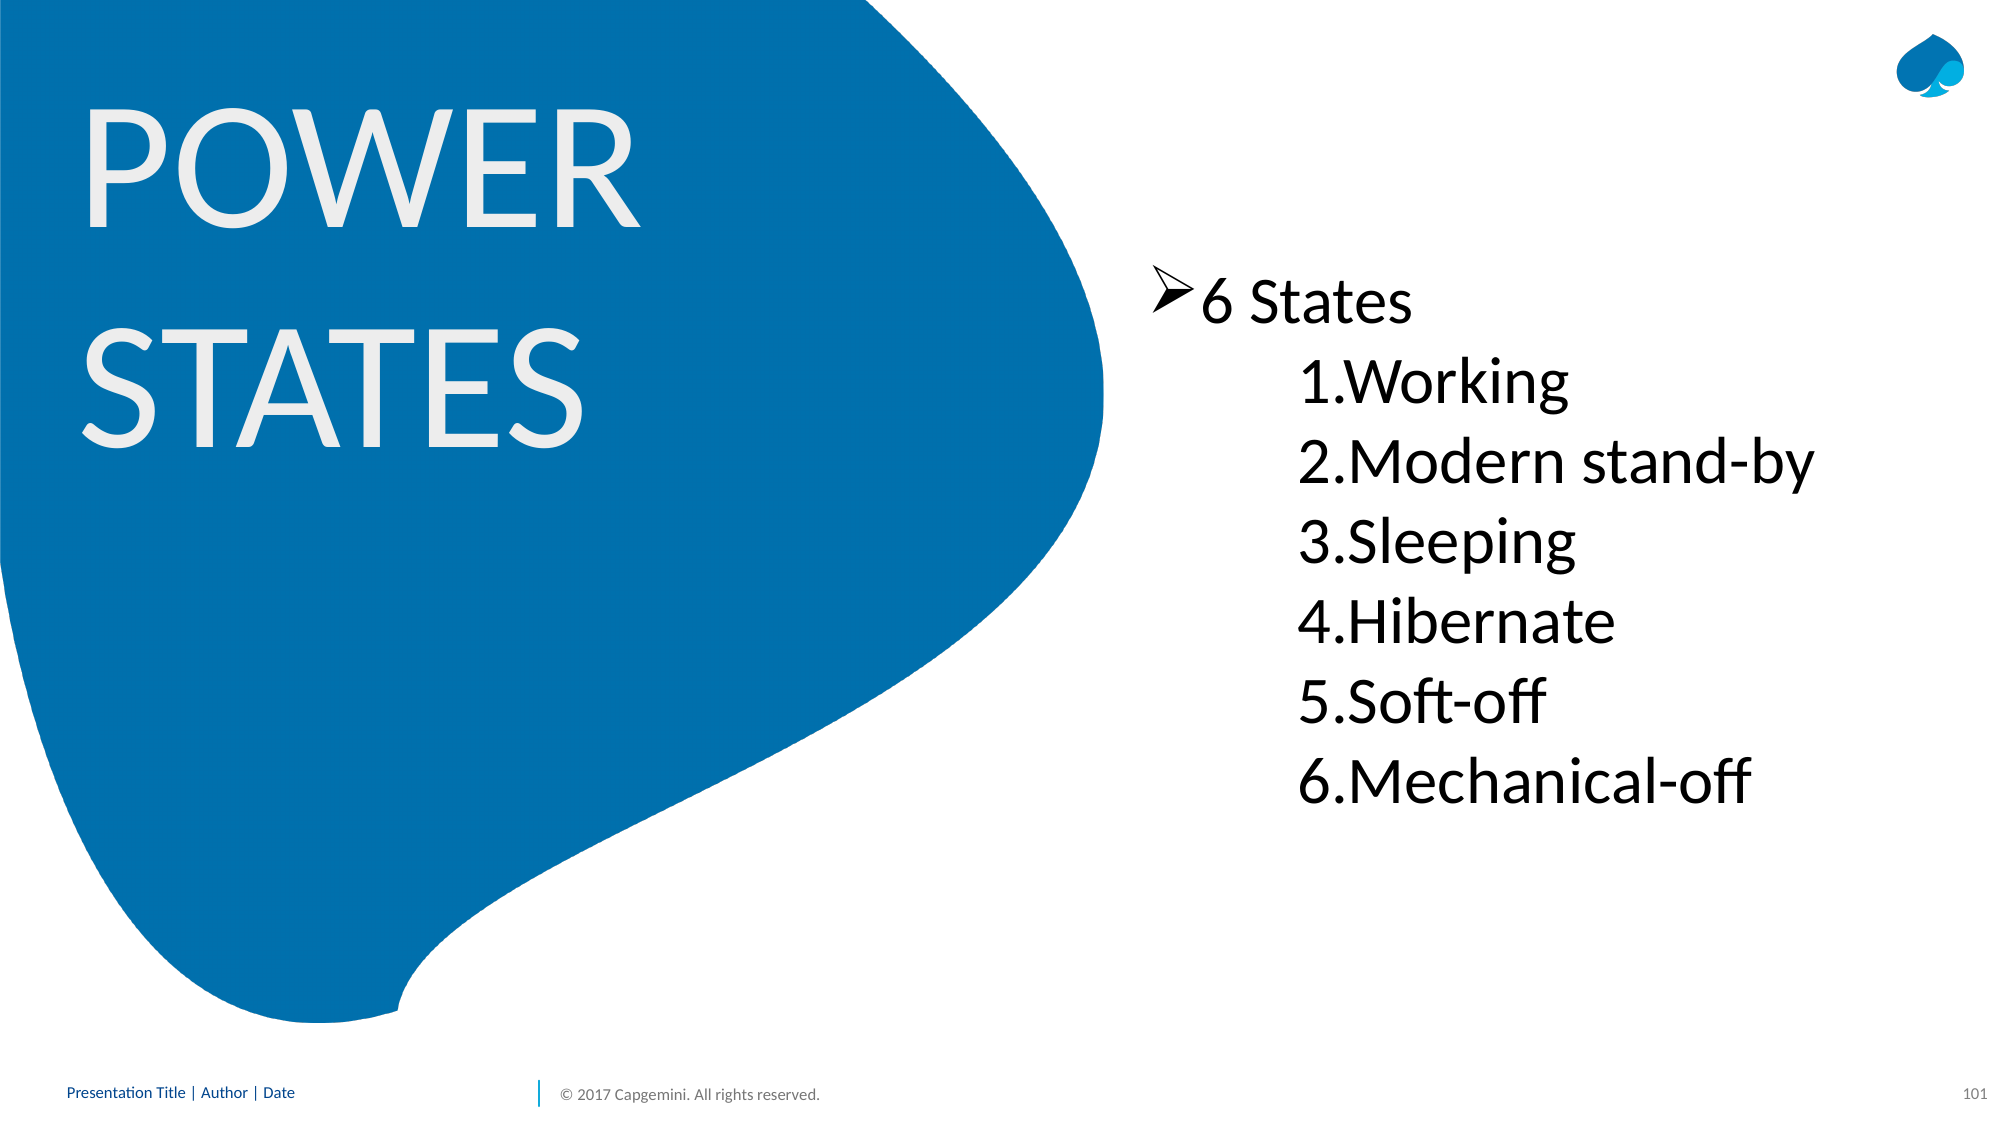

POWER STATES
6 States
 	1.Working
	2.Modern stand-by
	3.Sleeping
	4.Hibernate
	5.Soft-off
	6.Mechanical-off